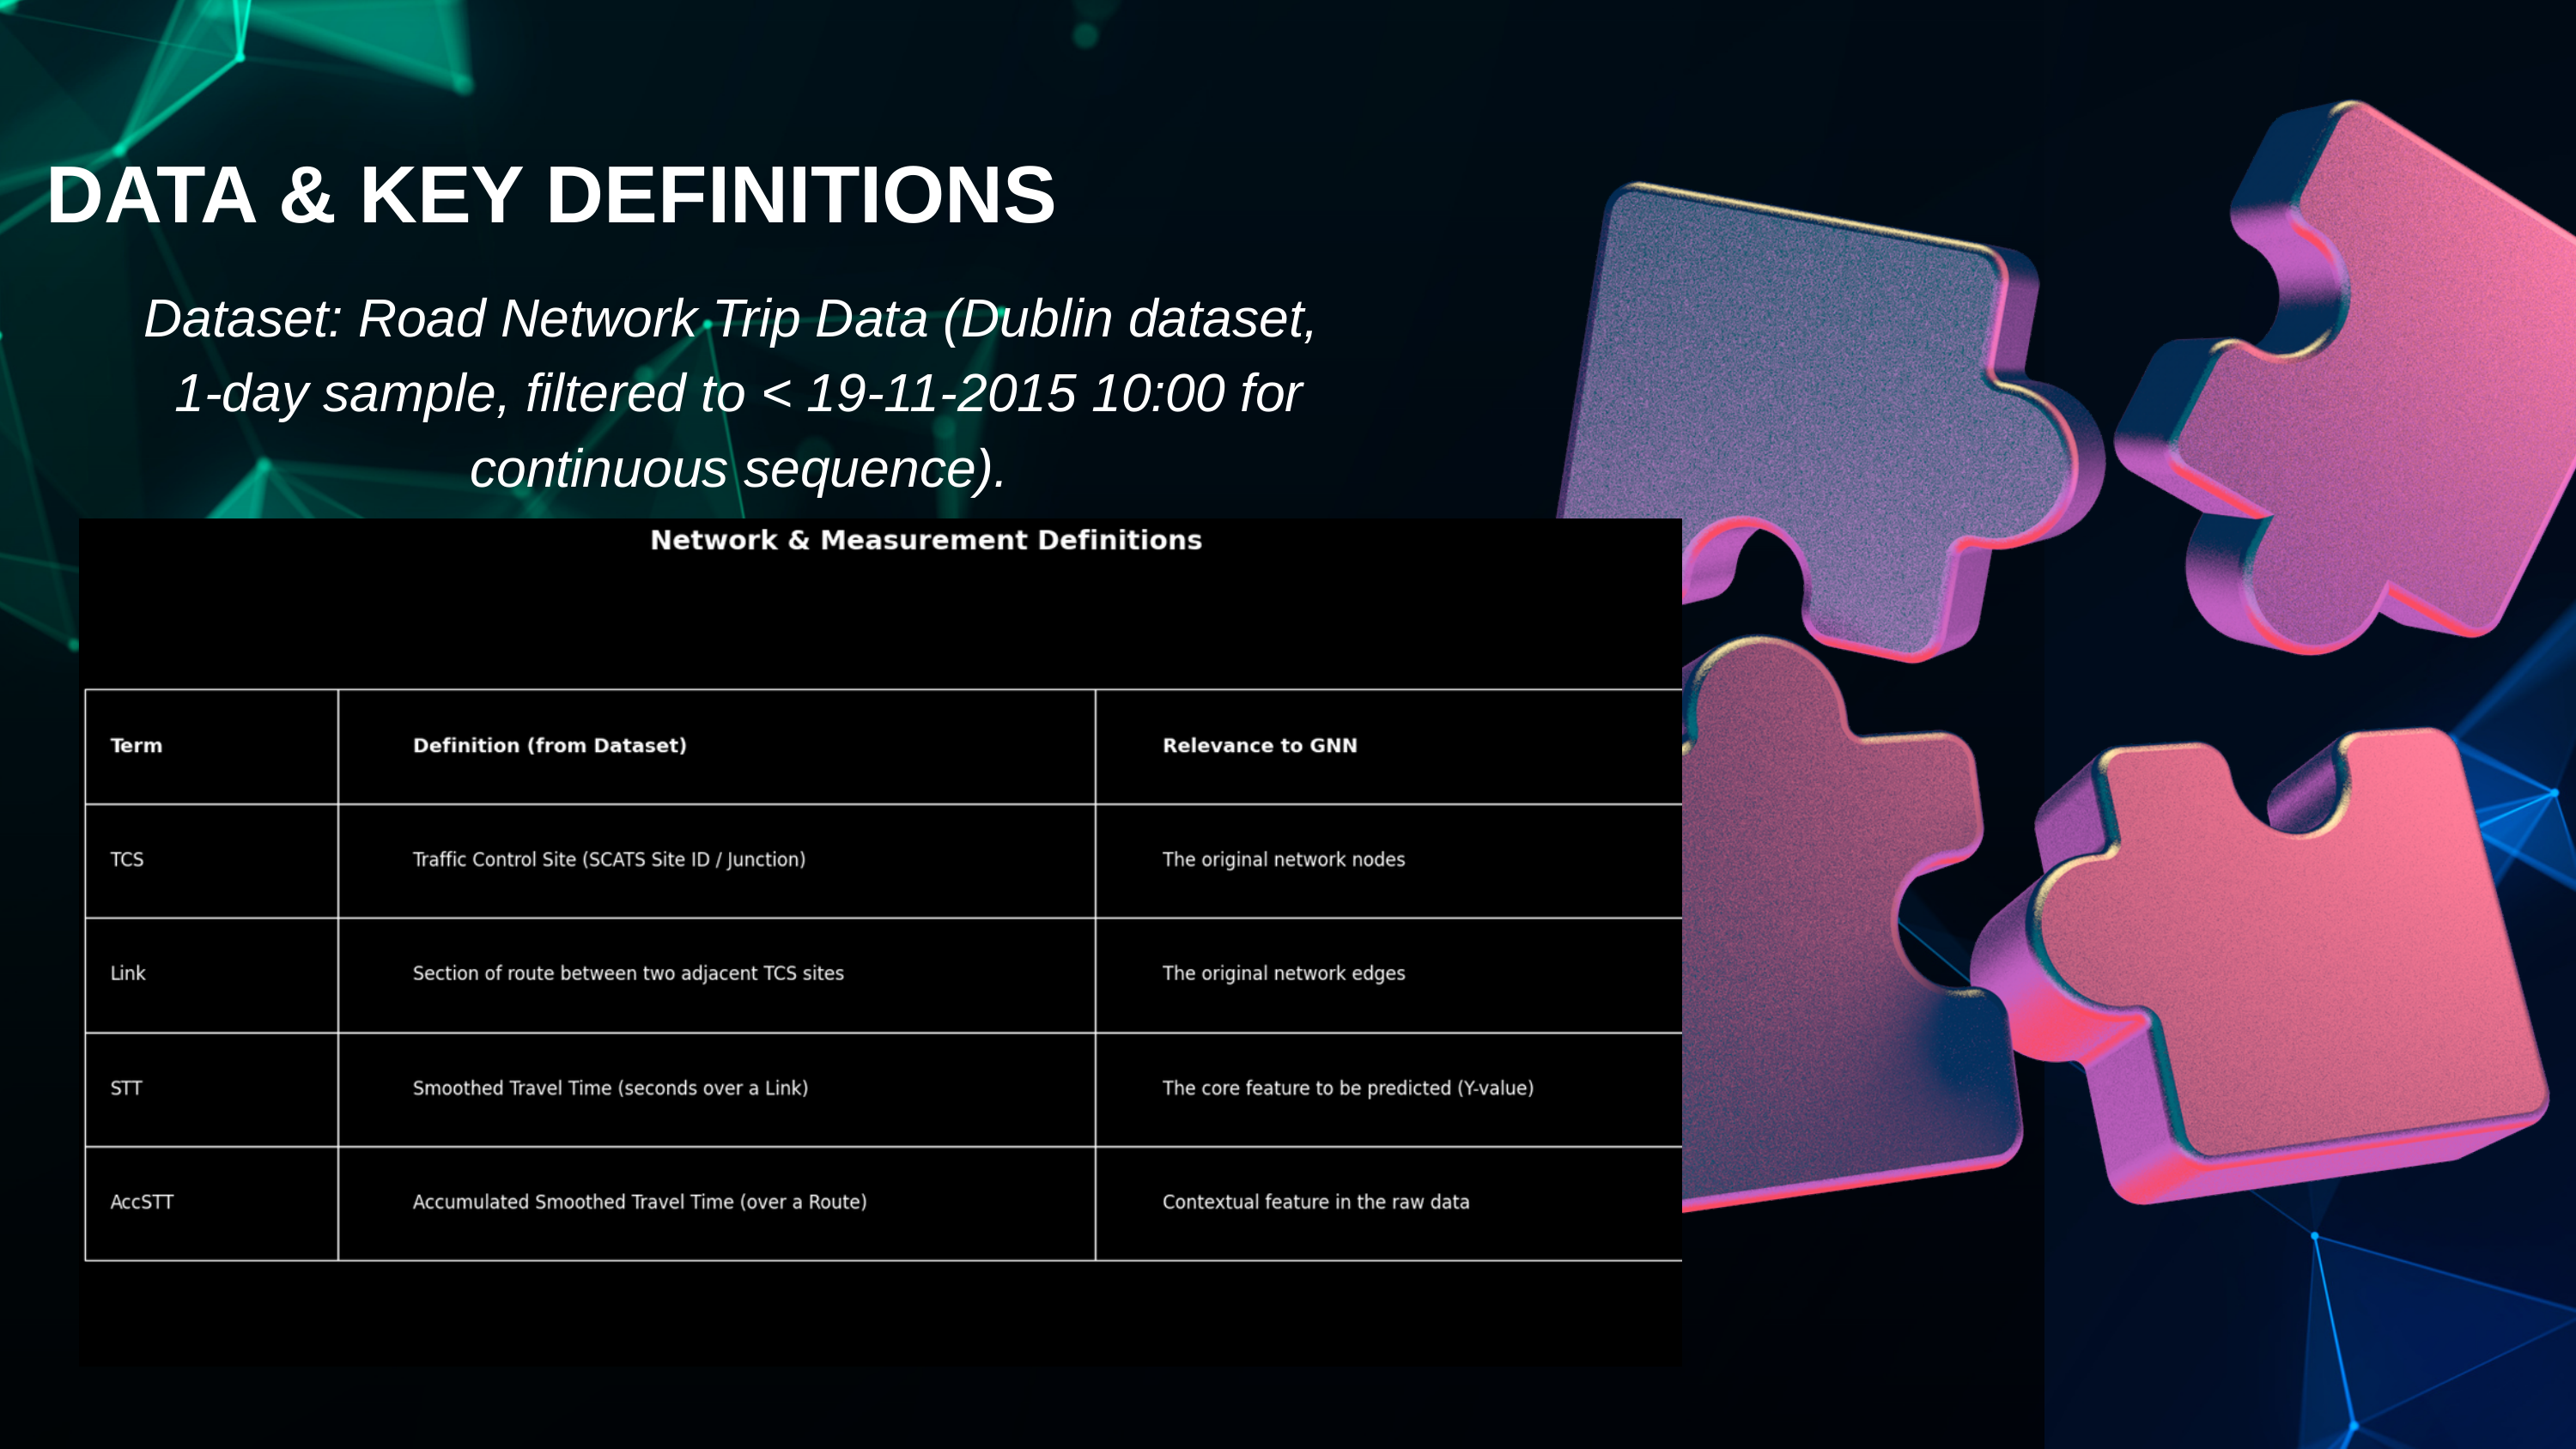

DATA & KEY DEFINITIONS
Dataset: Road Network Trip Data (Dublin dataset,
1-day sample, filtered to < 19-11-2015 10:00 for continuous sequence).